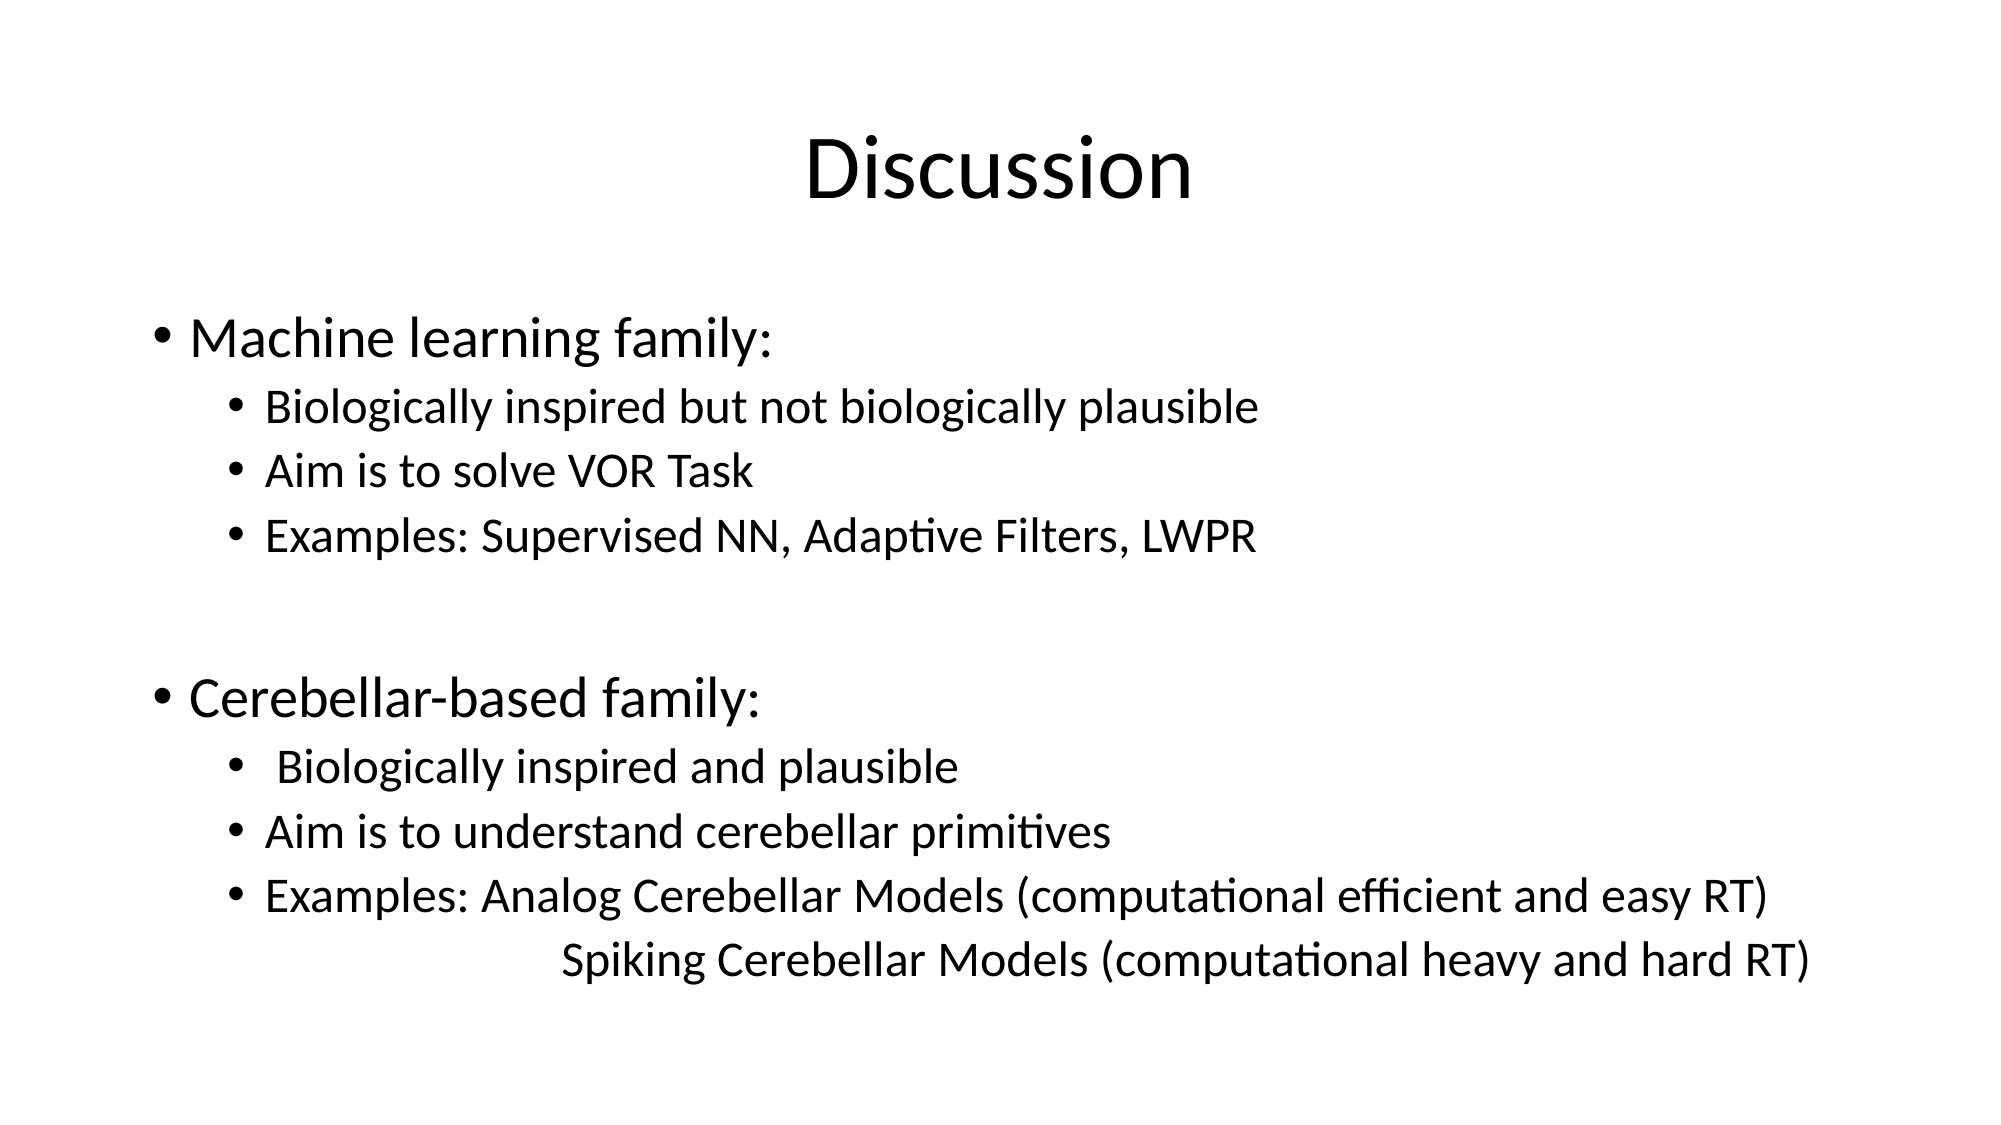

# Discussion
Machine learning family:
Biologically inspired but not biologically plausible
Aim is to solve VOR Task
Examples: Supervised NN, Adaptive Filters, LWPR

Cerebellar-based family:
 Biologically inspired and plausible
Aim is to understand cerebellar primitives
Examples: Analog Cerebellar Models (computational efficient and easy RT)
		   Spiking Cerebellar Models (computational heavy and hard RT)